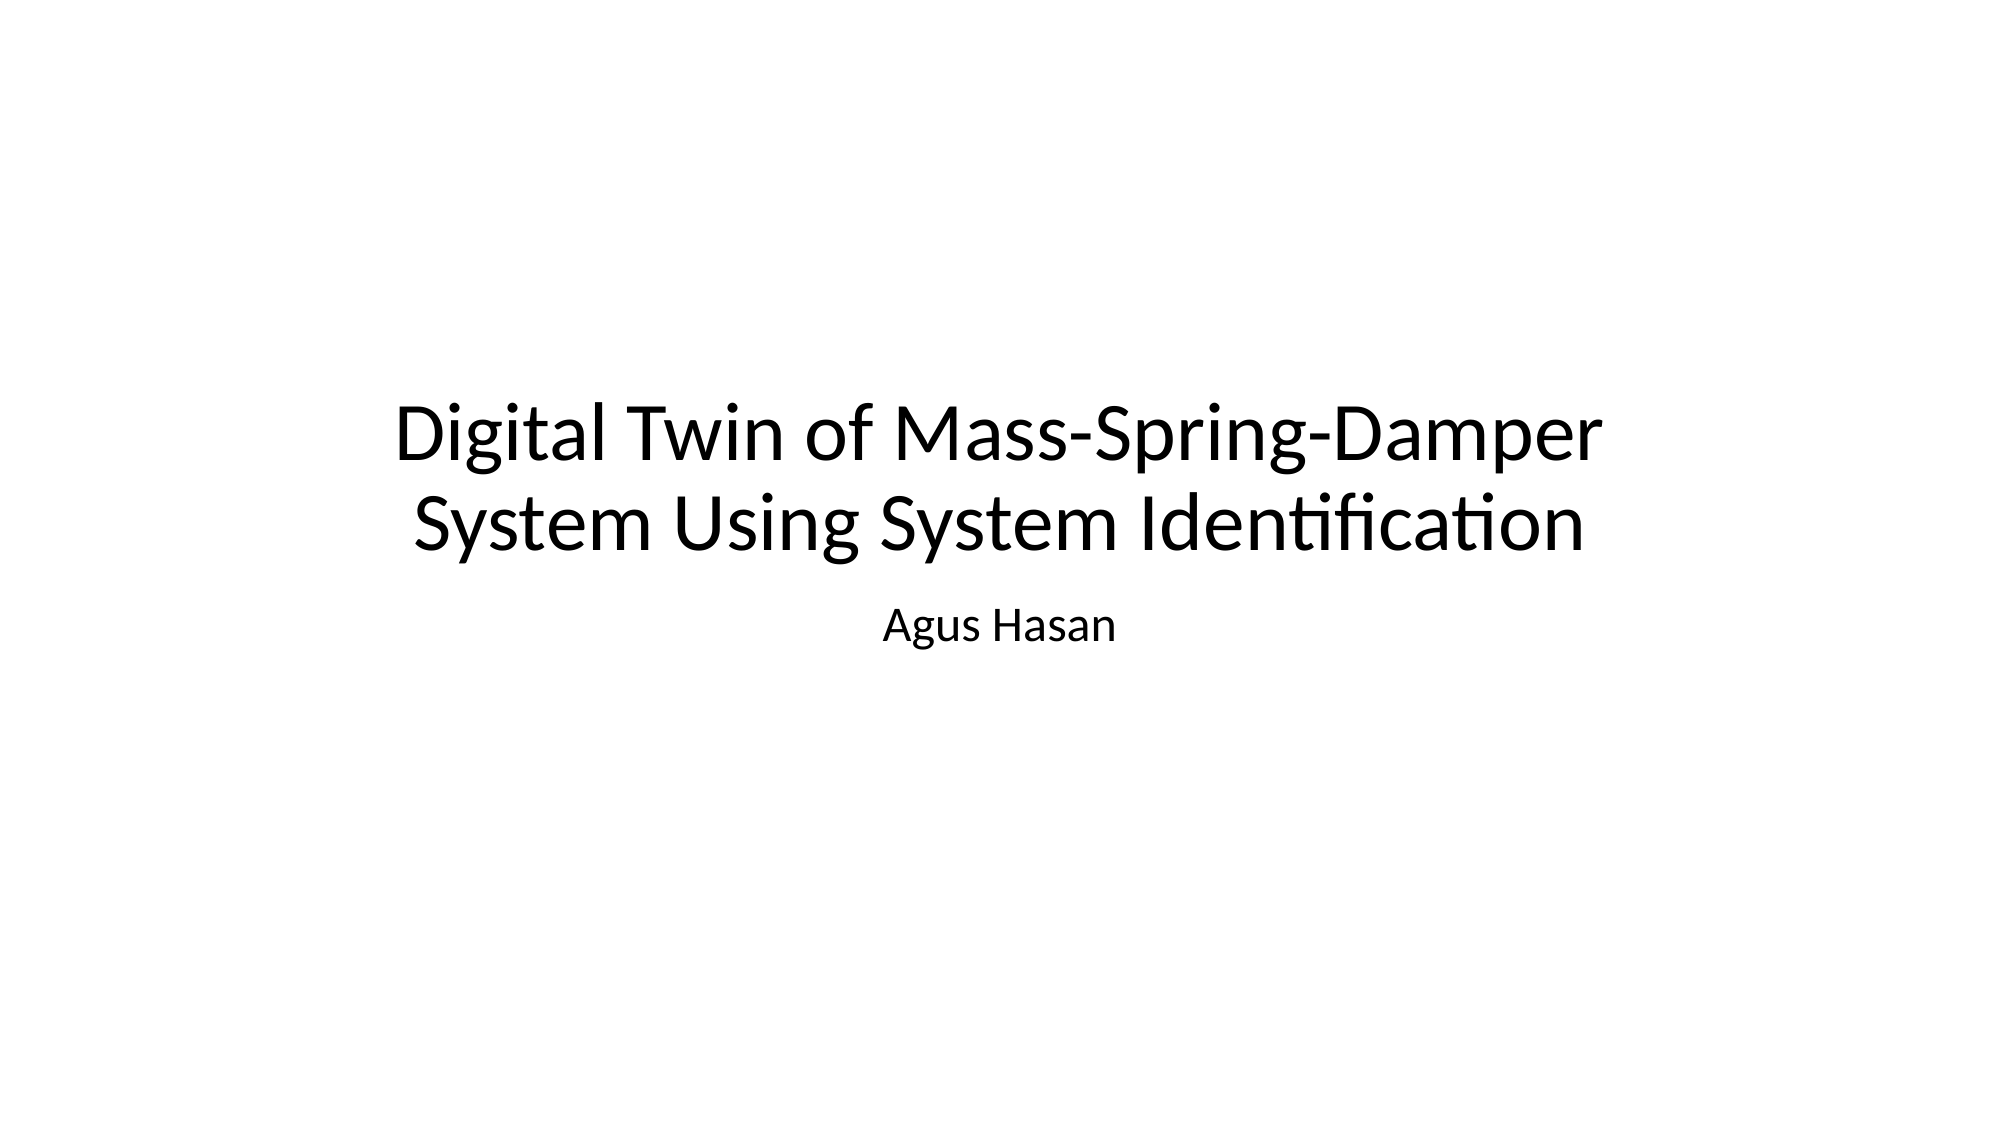

# Digital Twin of Mass-Spring-Damper System Using System Identification
Agus Hasan